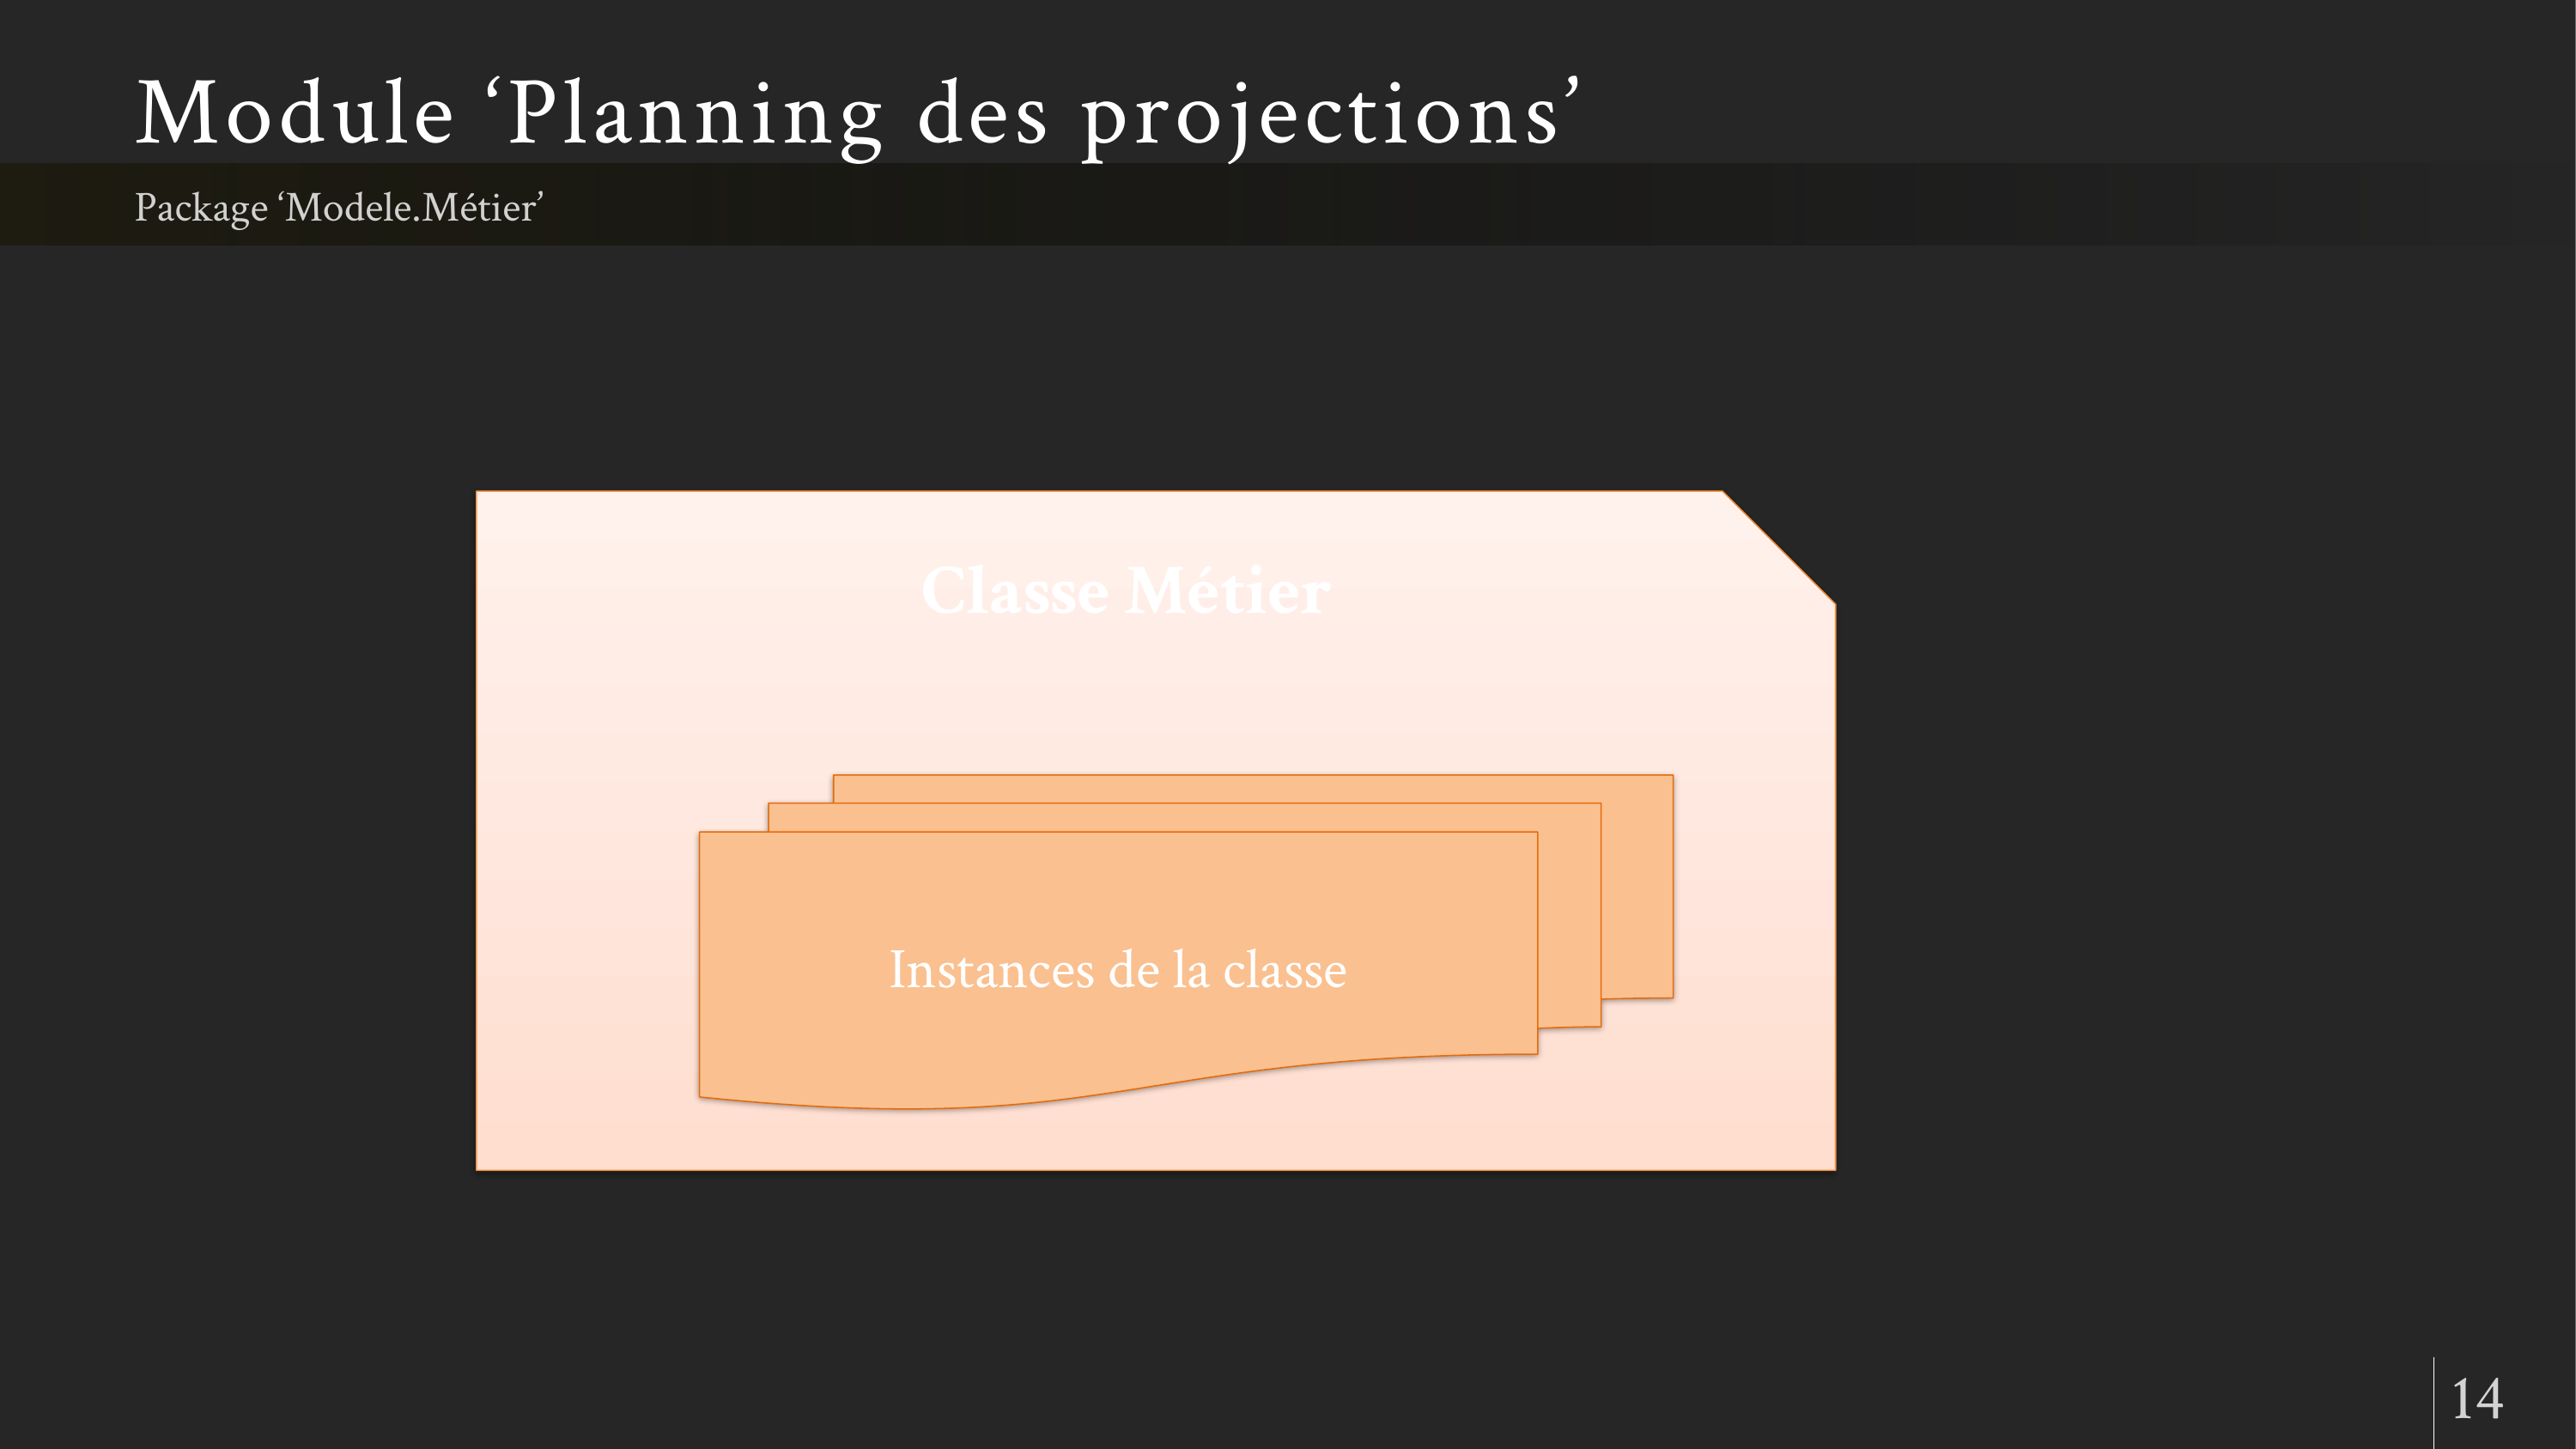

# Module ‘Planning des projections’
Package ‘Modele.Métier’
Classe Métier

Instances de la classe
14